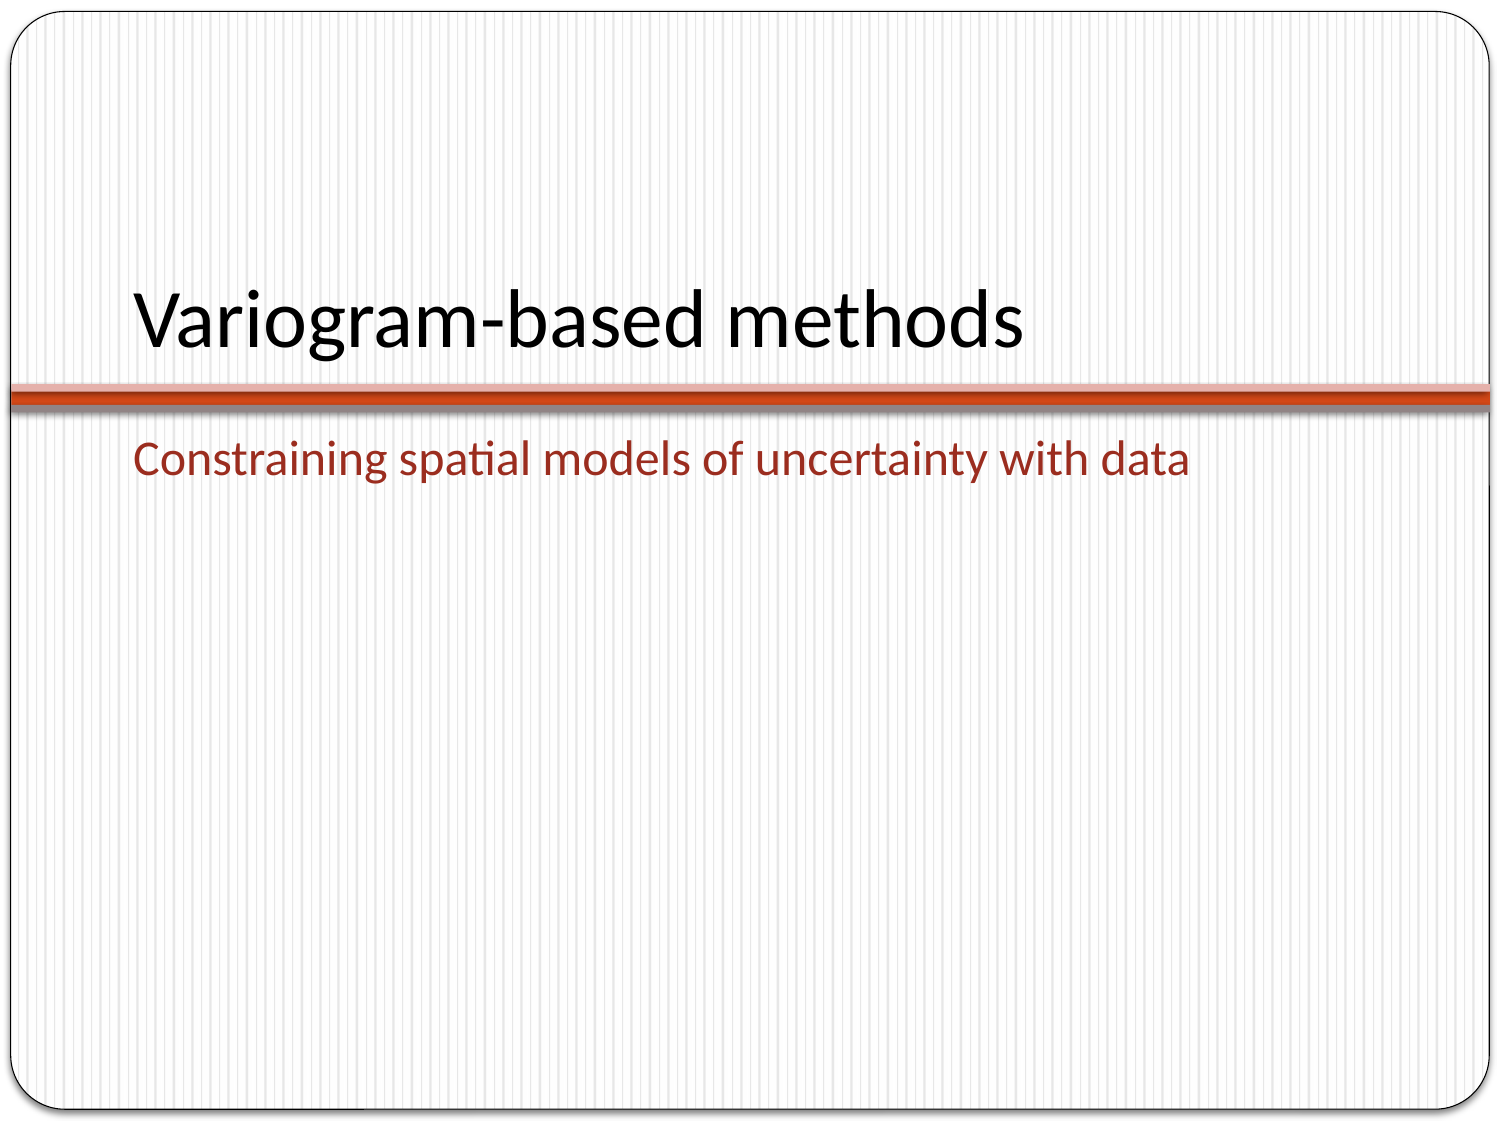

# Variogram-based methods
Constraining spatial models of uncertainty with data